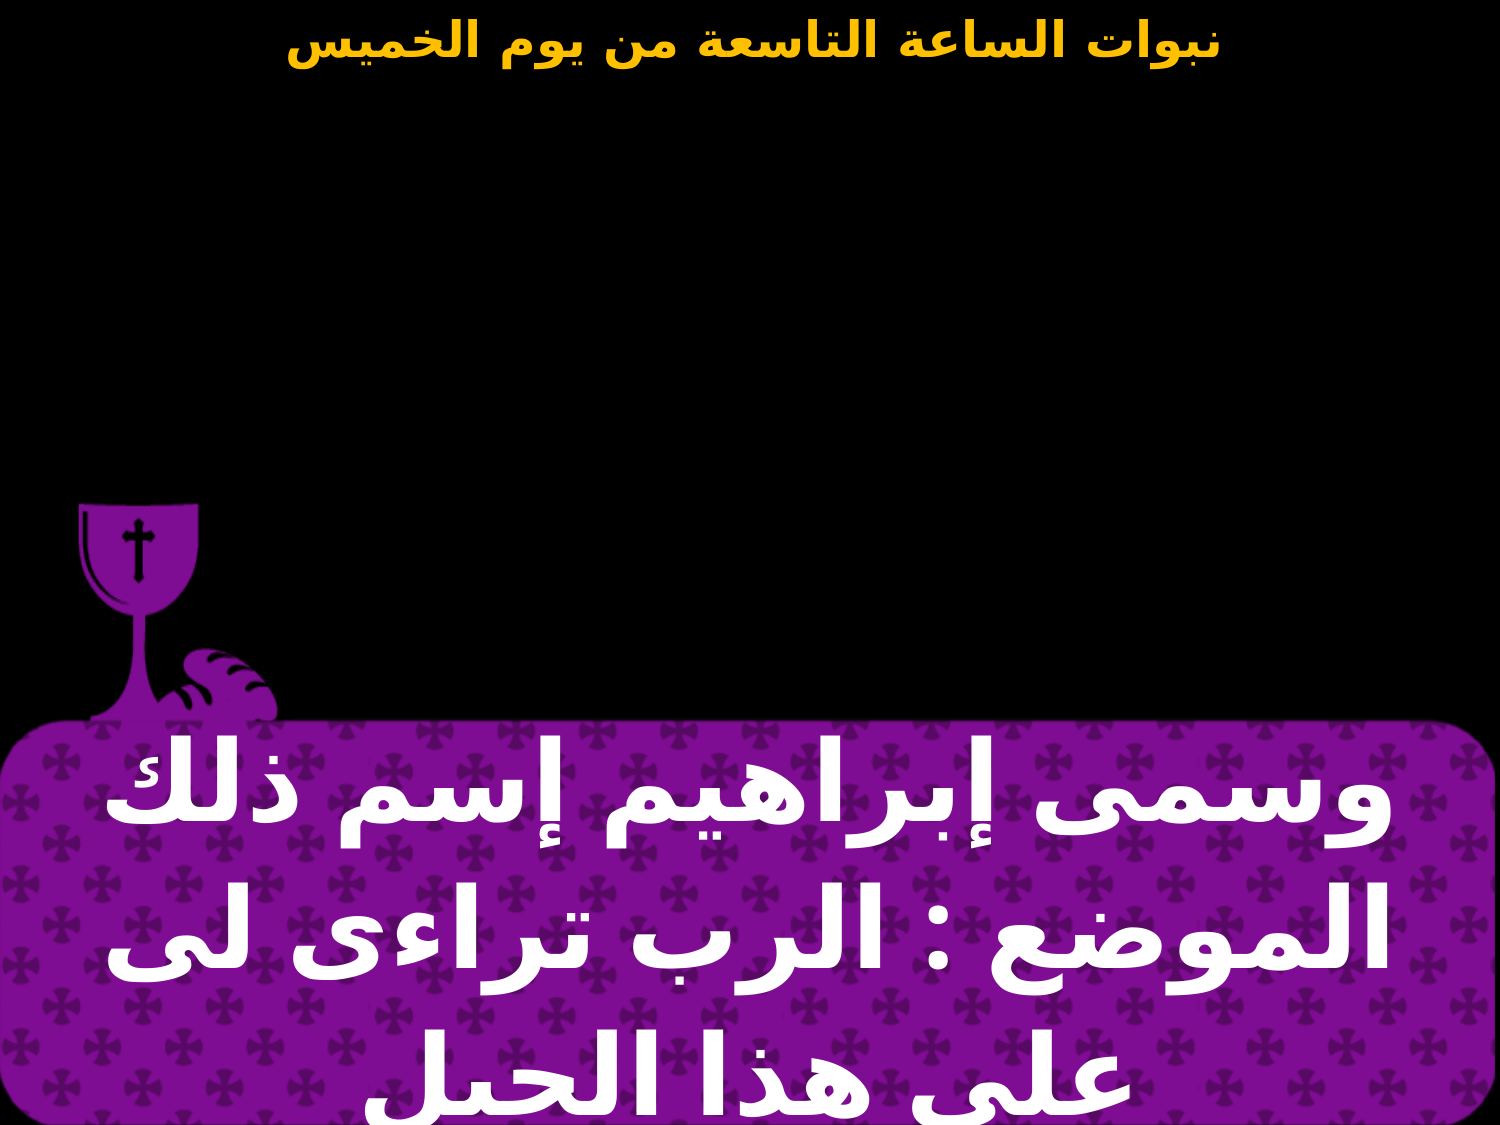

| وسمى إبراهيم إسم ذلك الموضع : الرب تراءى لى على هذا الجبل |
| --- |